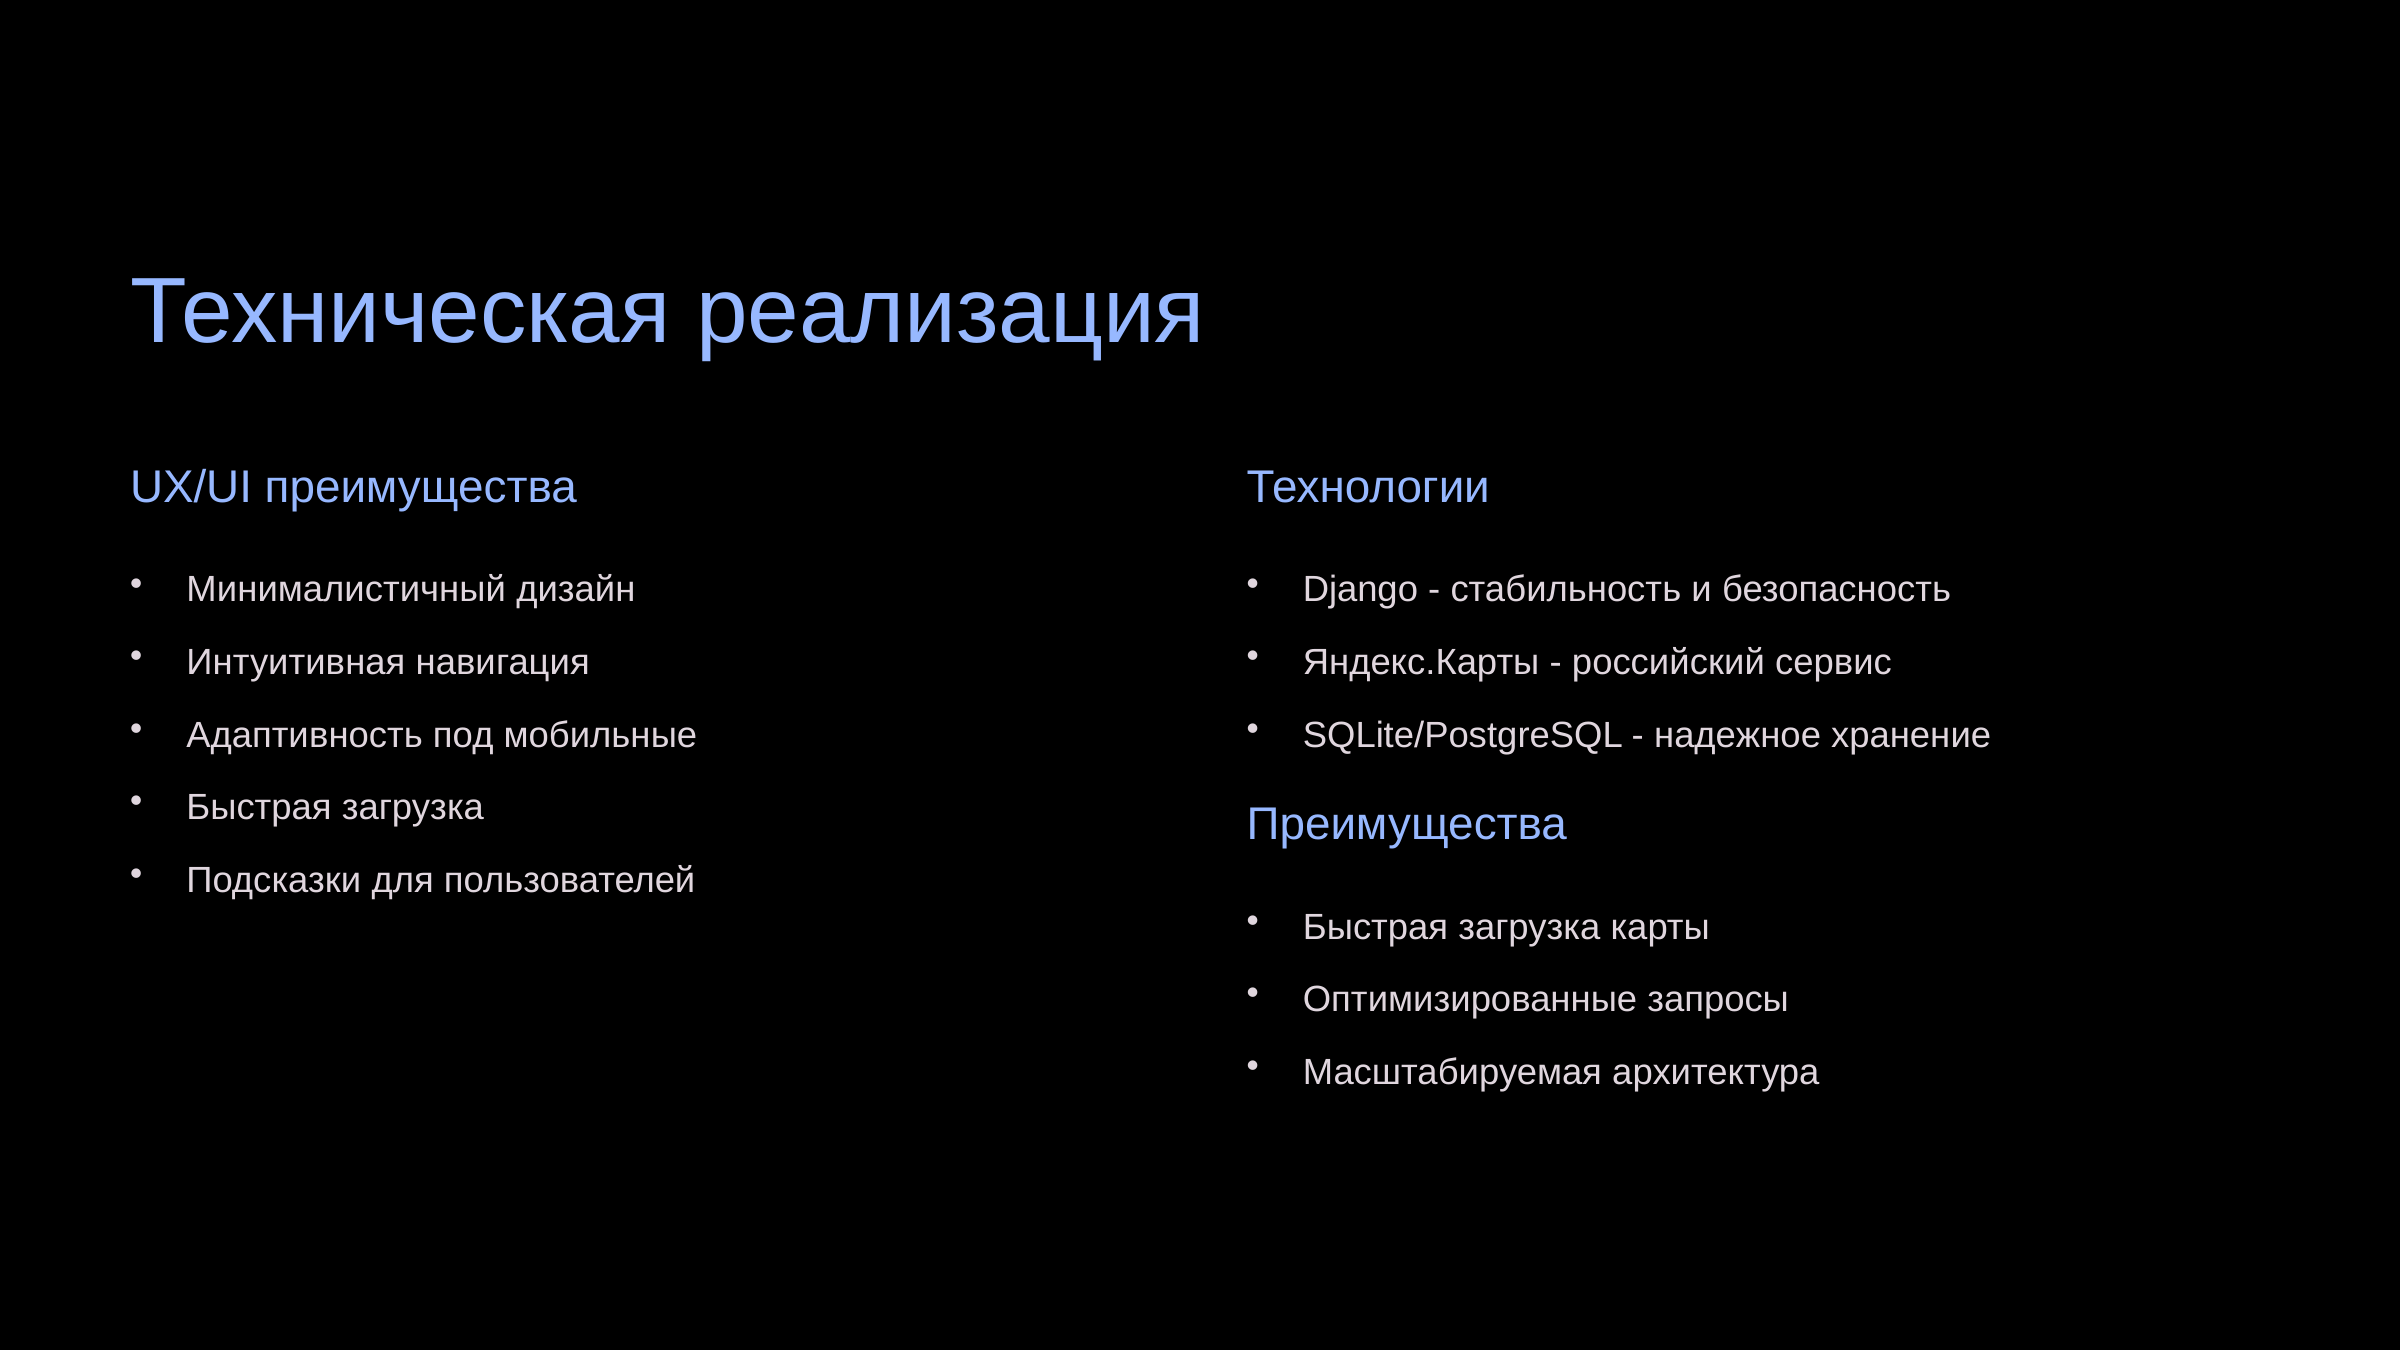

Техническая реализация
UX/UI преимущества
Технологии
Минималистичный дизайн
Django - стабильность и безопасность
Интуитивная навигация
Яндекс.Карты - российский сервис
Адаптивность под мобильные
SQLite/PostgreSQL - надежное хранение
Быстрая загрузка
Преимущества
Подсказки для пользователей
Быстрая загрузка карты
Оптимизированные запросы
Масштабируемая архитектура